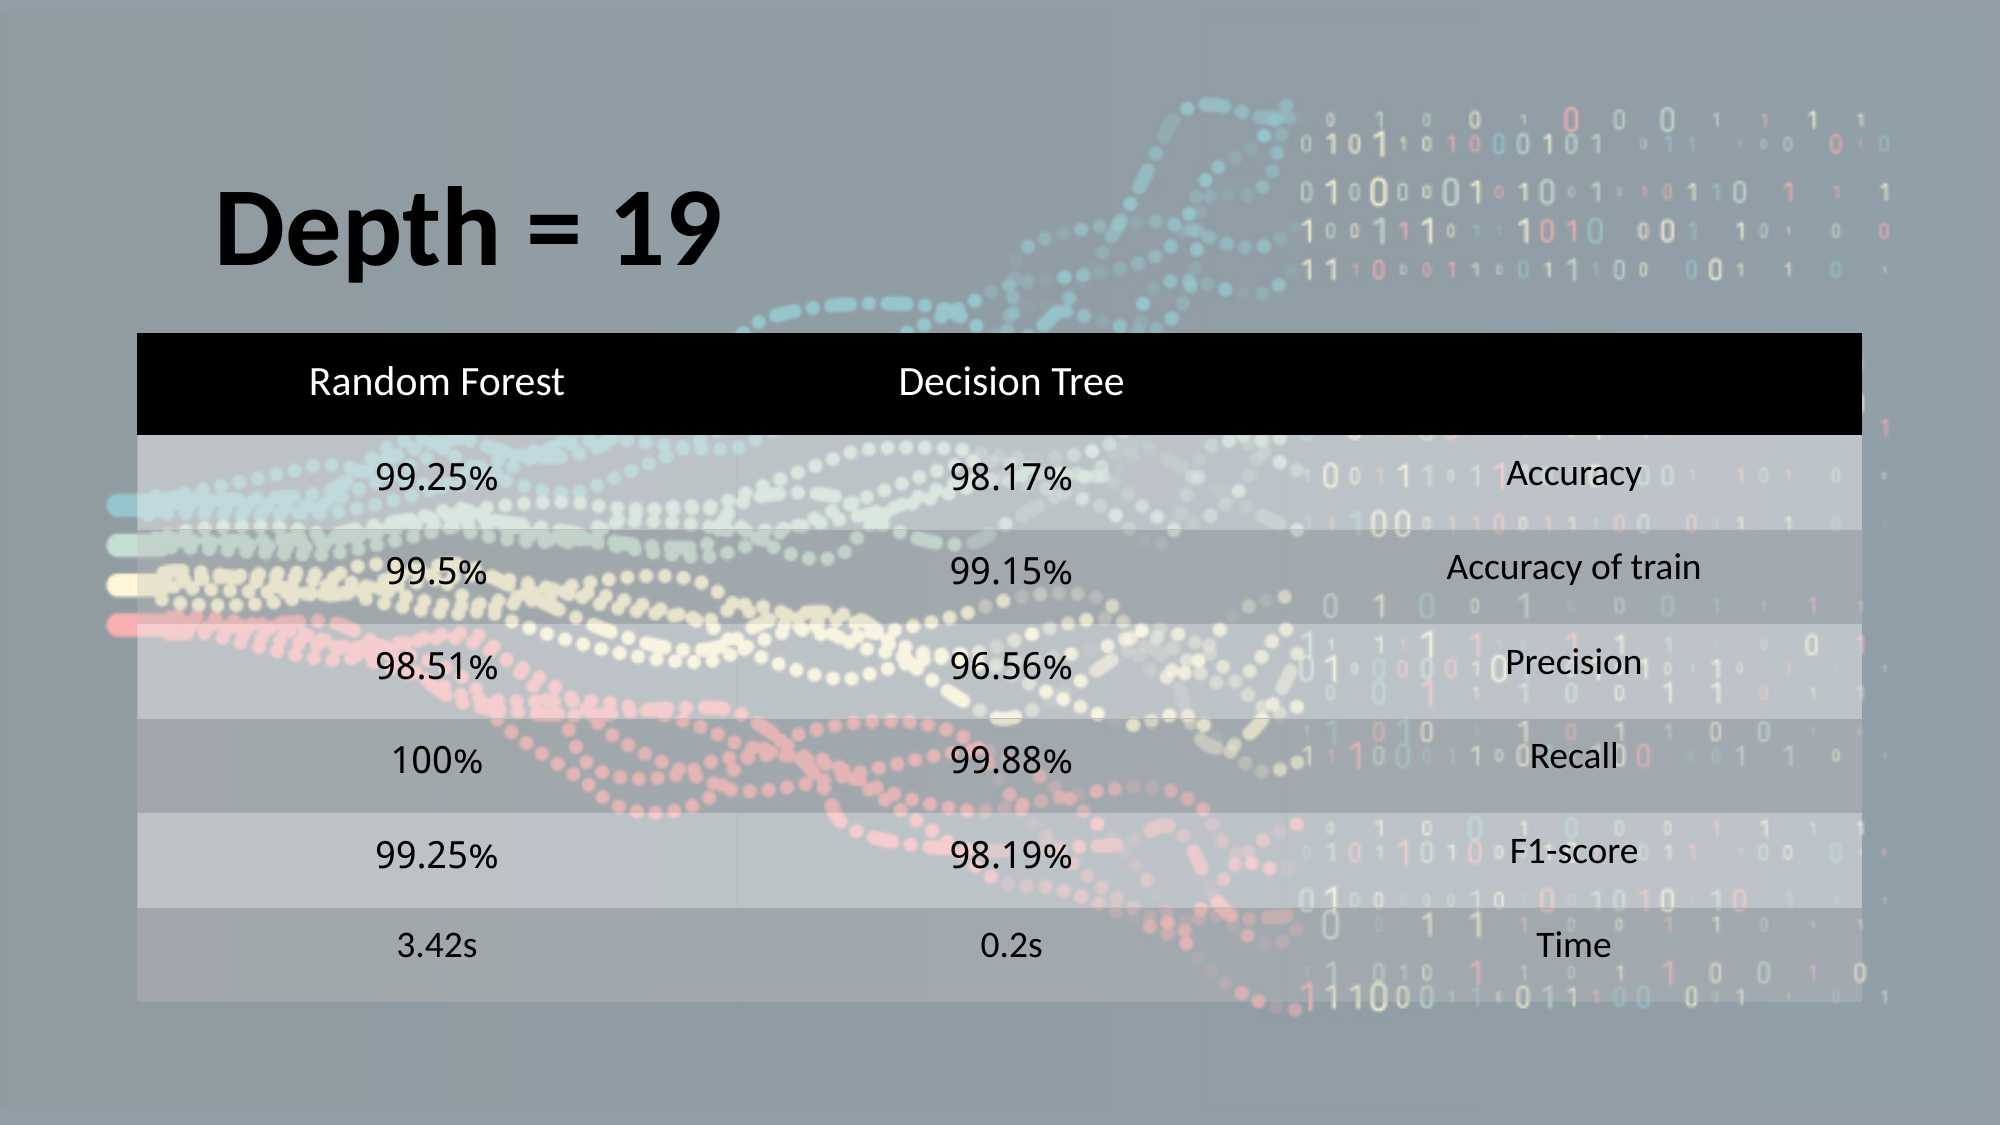

Depth = 19
| Random Forest | Decision Tree |  |
| --- | --- | --- |
| 99.25% | 98.17% | Accuracy |
| 99.5% | 99.15% | Accuracy of train |
| 98.51% | 96.56% | Precision |
| 100% | 99.88% | Recall |
| 99.25% | 98.19% | F1-score |
| 3.42s | 0.2s | Time |